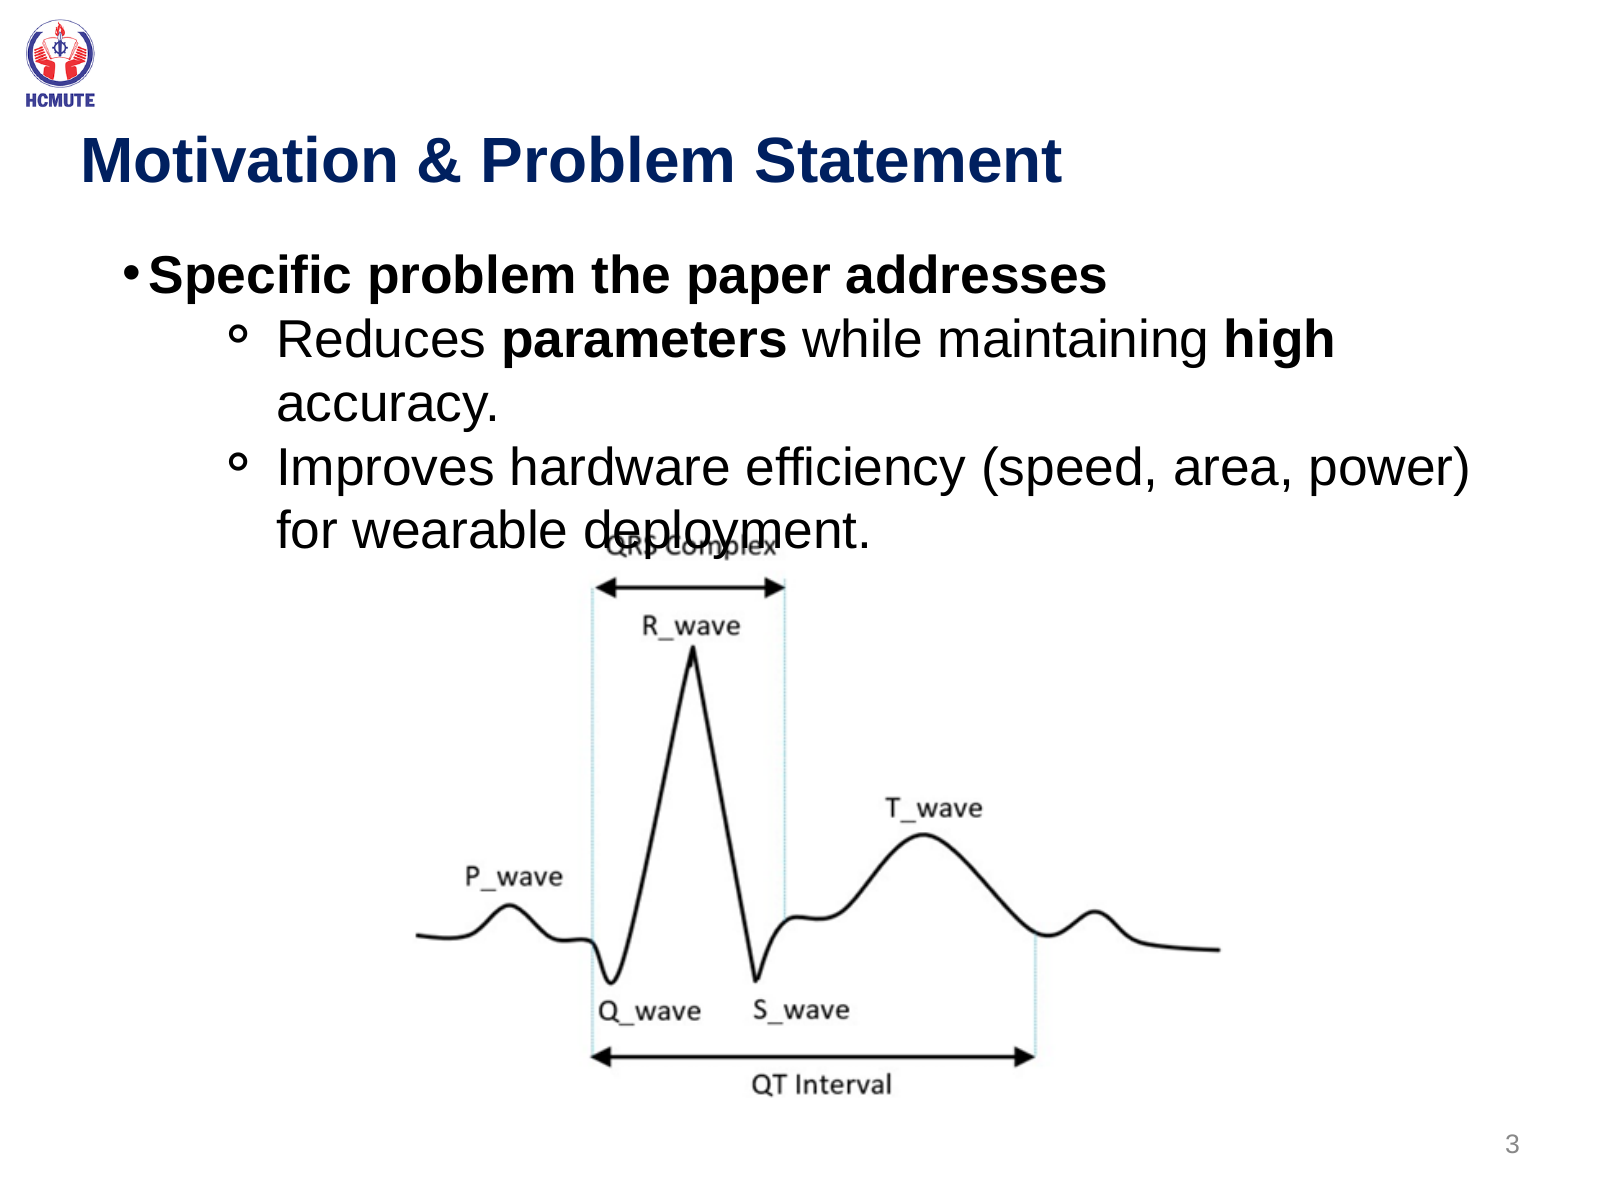

Motivation & Problem Statement

Specific problem the paper addresses
Reduces parameters while maintaining high accuracy.
Improves hardware efficiency (speed, area, power) for wearable deployment.

3